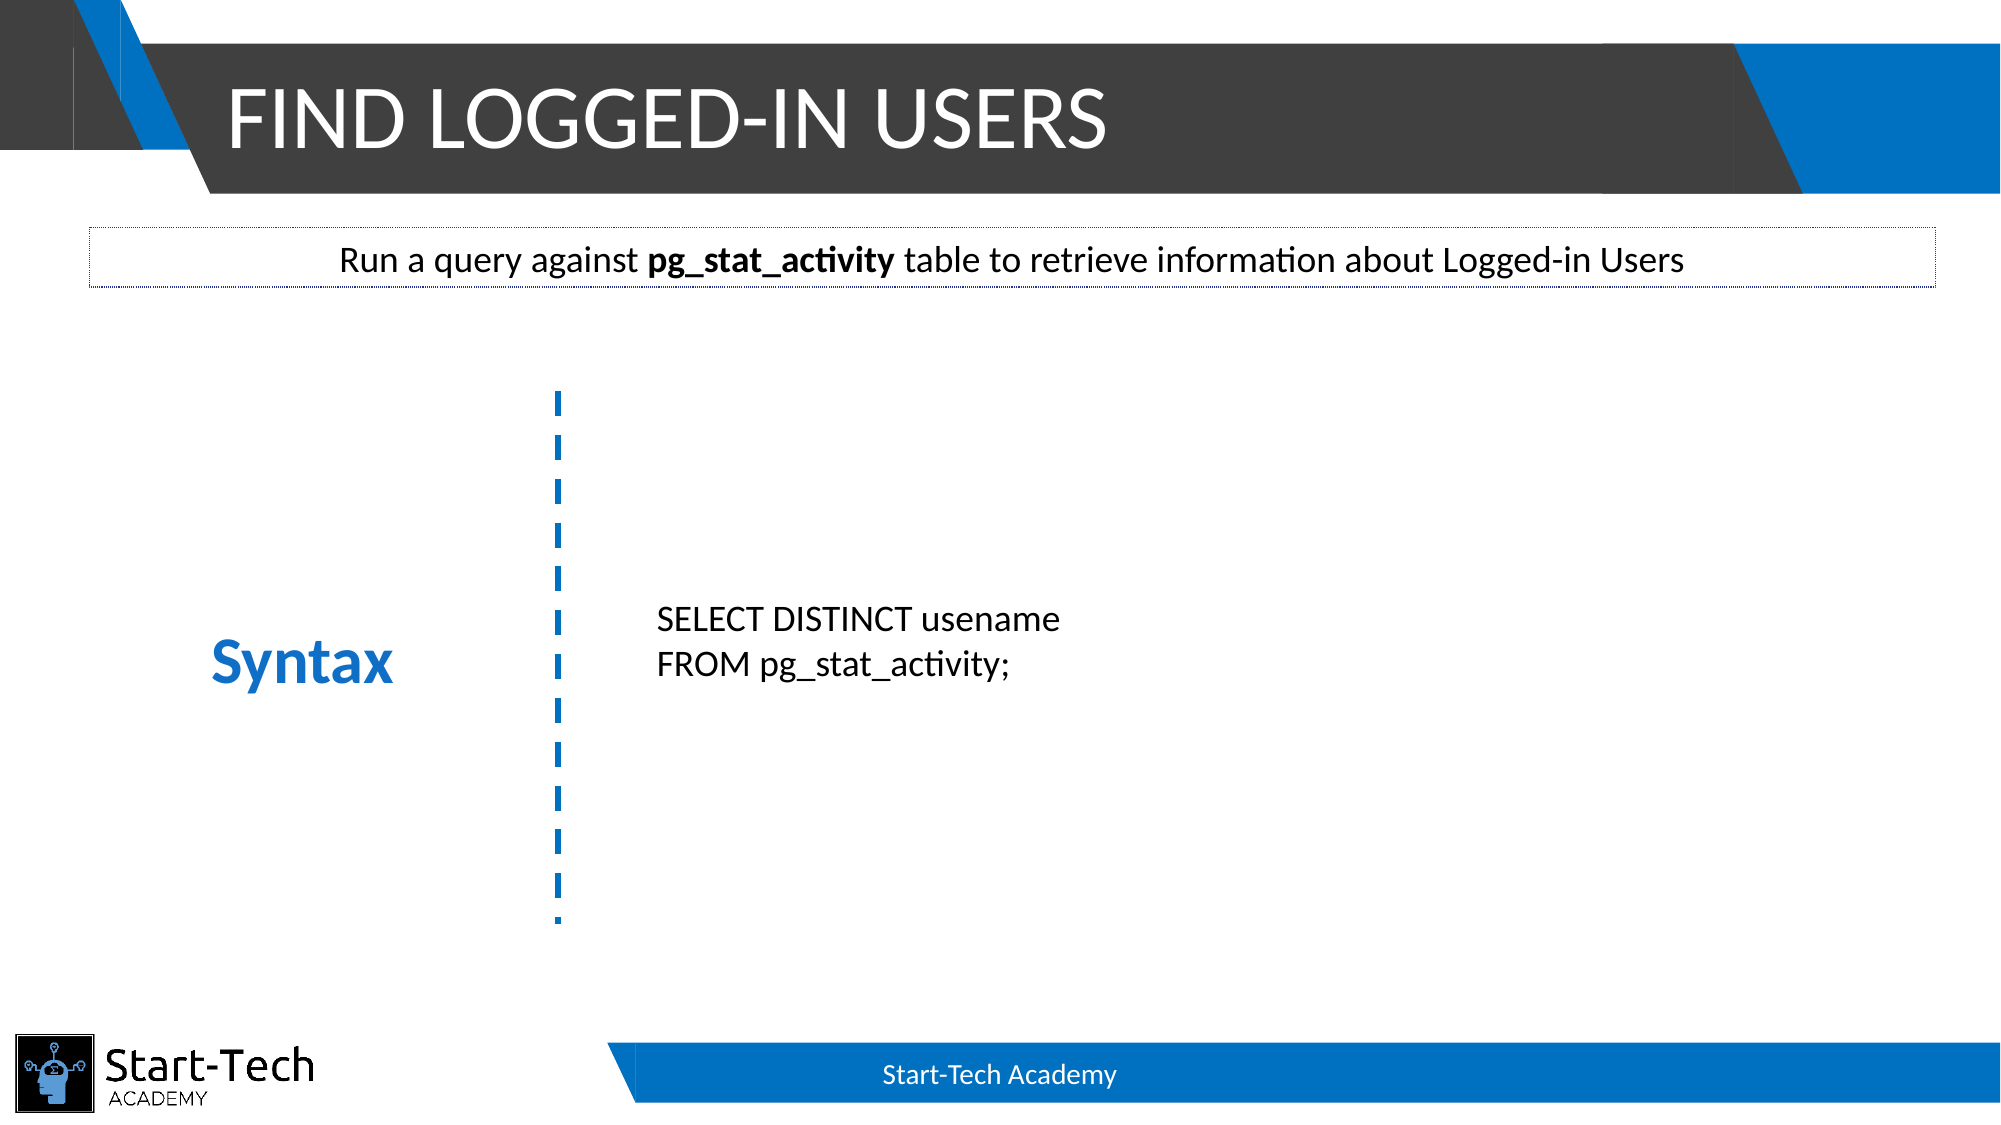

# FIND LOGGED-IN USERS
Run a query against pg_stat_activity table to retrieve information about Logged-in Users
SELECT DISTINCT usename
FROM pg_stat_activity;
Syntax
Start-Tech Academy